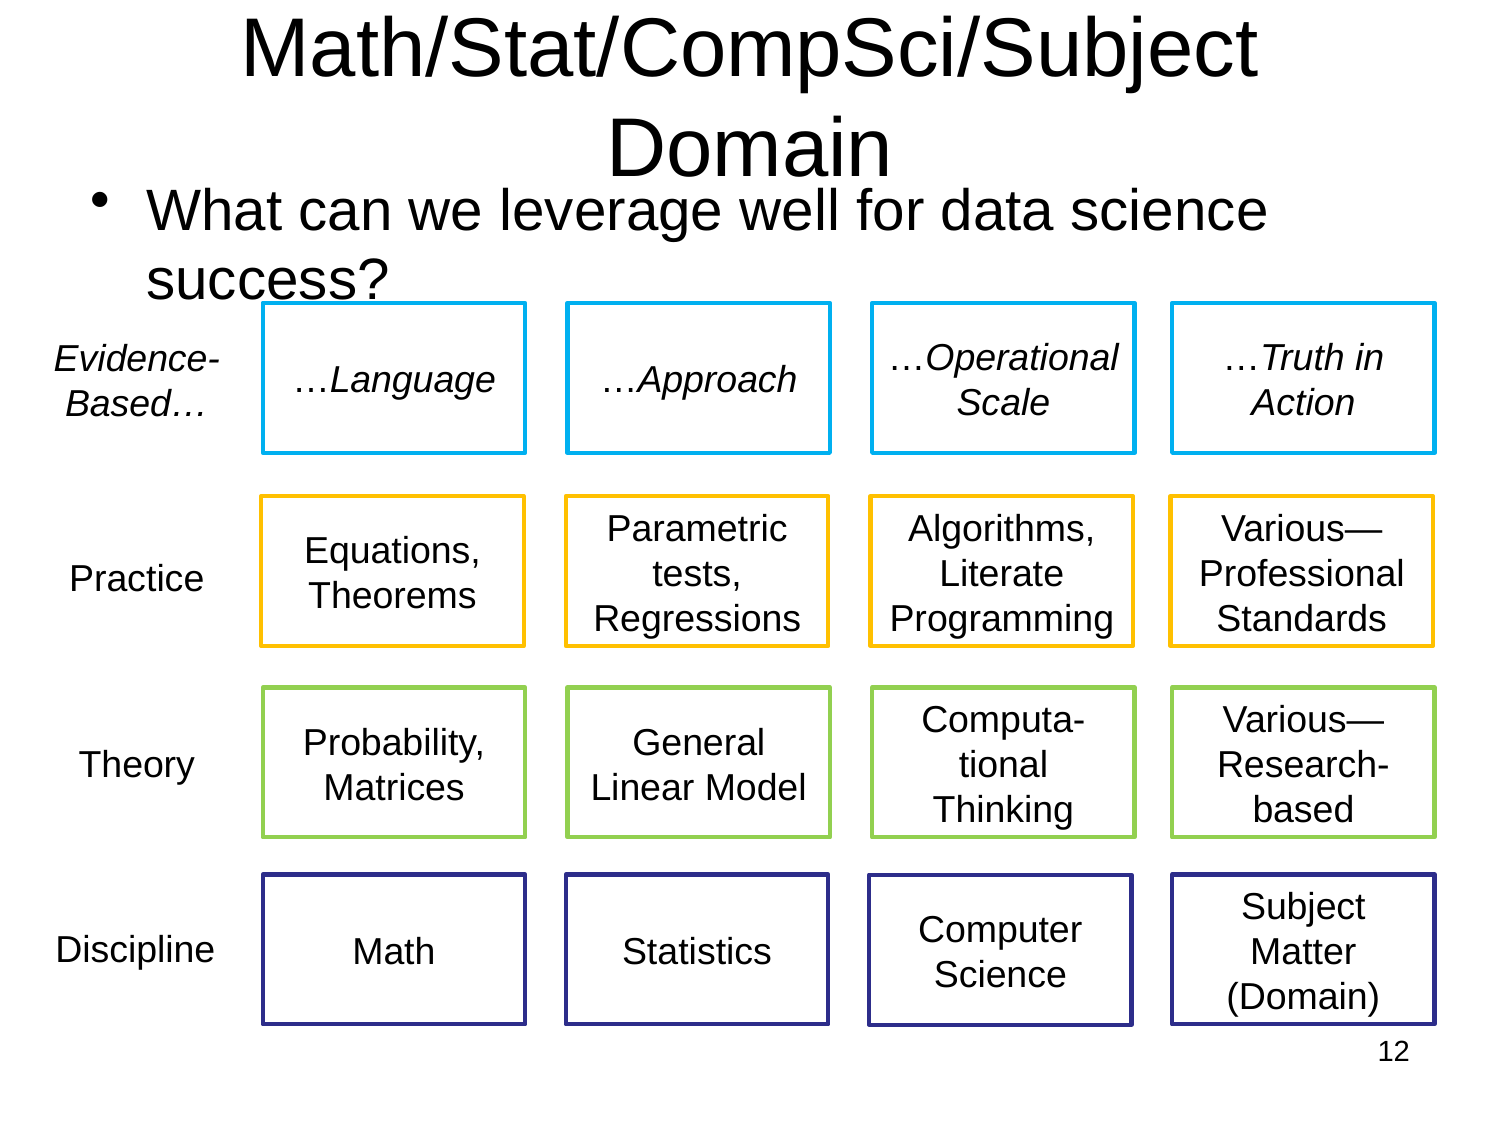

# Math/Stat/CompSci/Subject Domain
What can we leverage well for data science success?
…Language
…Approach
…Operational Scale
…Truth in Action
Evidence-
Based…
Equations, Theorems
Parametric tests, Regressions
Algorithms, Literate Programming
Various—Professional Standards
Practice
Probability, Matrices
General Linear Model
Computa-tional Thinking
Various—Research-based
Theory
Math
Statistics
Subject Matter (Domain)
Computer Science
Discipline
12